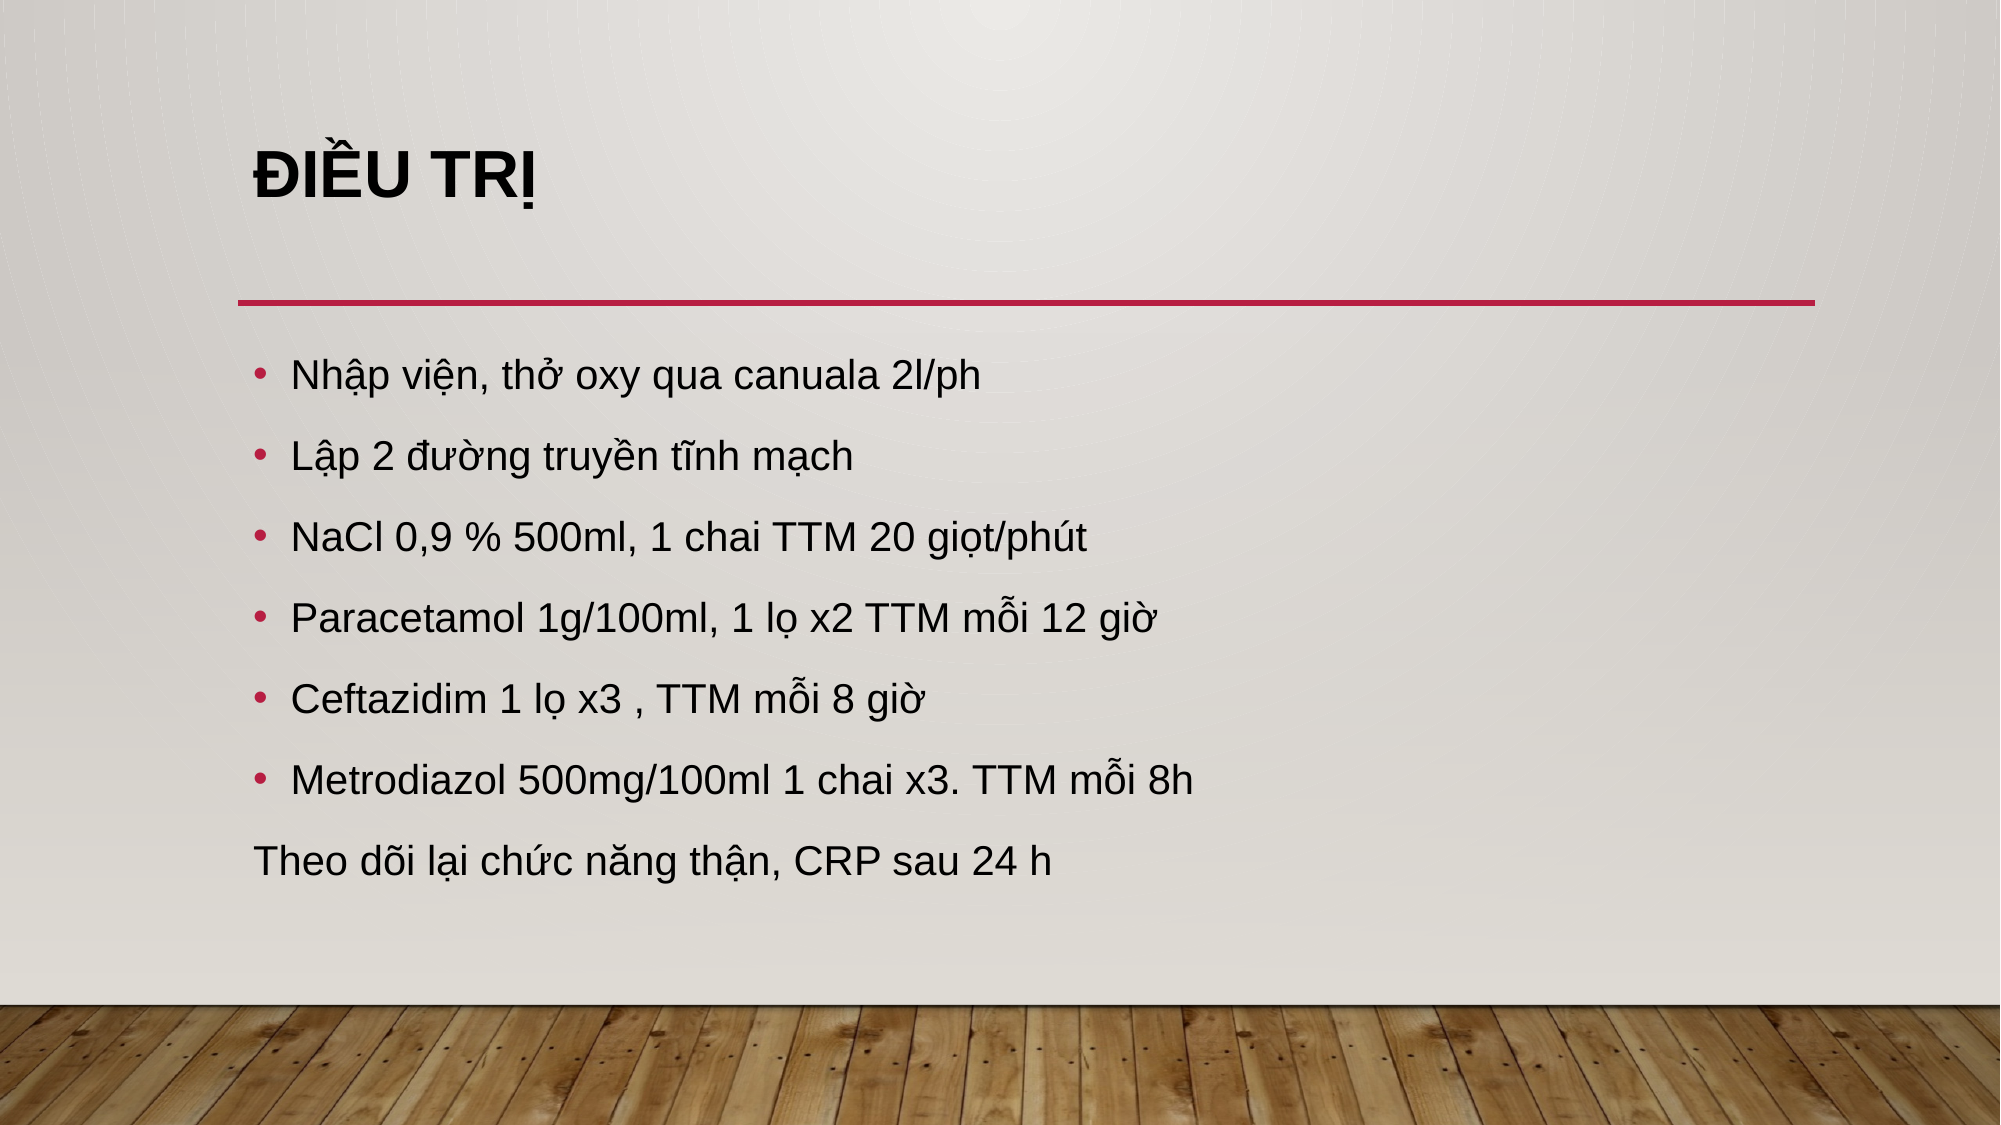

# Điều trị
Nhập viện, thở oxy qua canuala 2l/ph
Lập 2 đường truyền tĩnh mạch
NaCl 0,9 % 500ml, 1 chai TTM 20 giọt/phút
Paracetamol 1g/100ml, 1 lọ x2 TTM mỗi 12 giờ
Ceftazidim 1 lọ x3 , TTM mỗi 8 giờ
Metrodiazol 500mg/100ml 1 chai x3. TTM mỗi 8h
Theo dõi lại chức năng thận, CRP sau 24 h